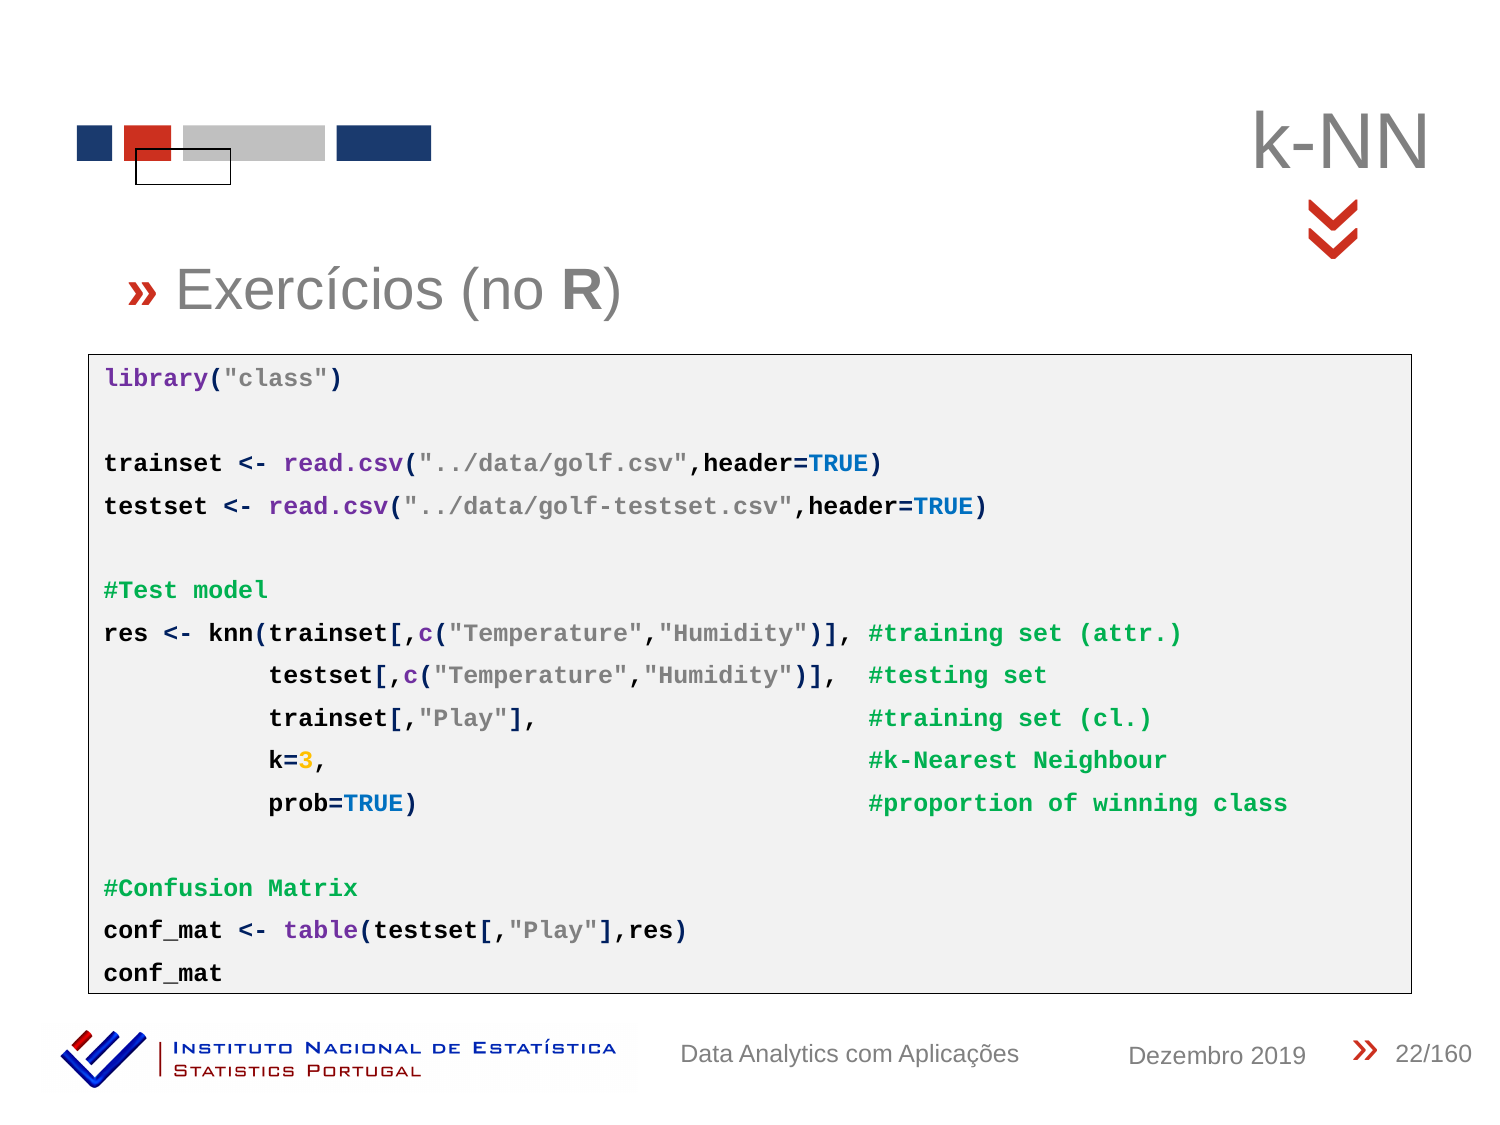

k-NN
«
» Exercícios (no R)
library("class")

trainset <- read.csv("../data/golf.csv",header=TRUE)
testset <- read.csv("../data/golf-testset.csv",header=TRUE)

#Test model
res <- knn(trainset[,c("Temperature","Humidity")], #training set (attr.)
           testset[,c("Temperature","Humidity")],  #testing set
           trainset[,"Play"],                      #training set (cl.)
           k=3,                                    #k-Nearest Neighbour
           prob=TRUE)                              #proportion of winning class

#Confusion Matrix
conf_mat <- table(testset[,"Play"],res)
conf_mat
22